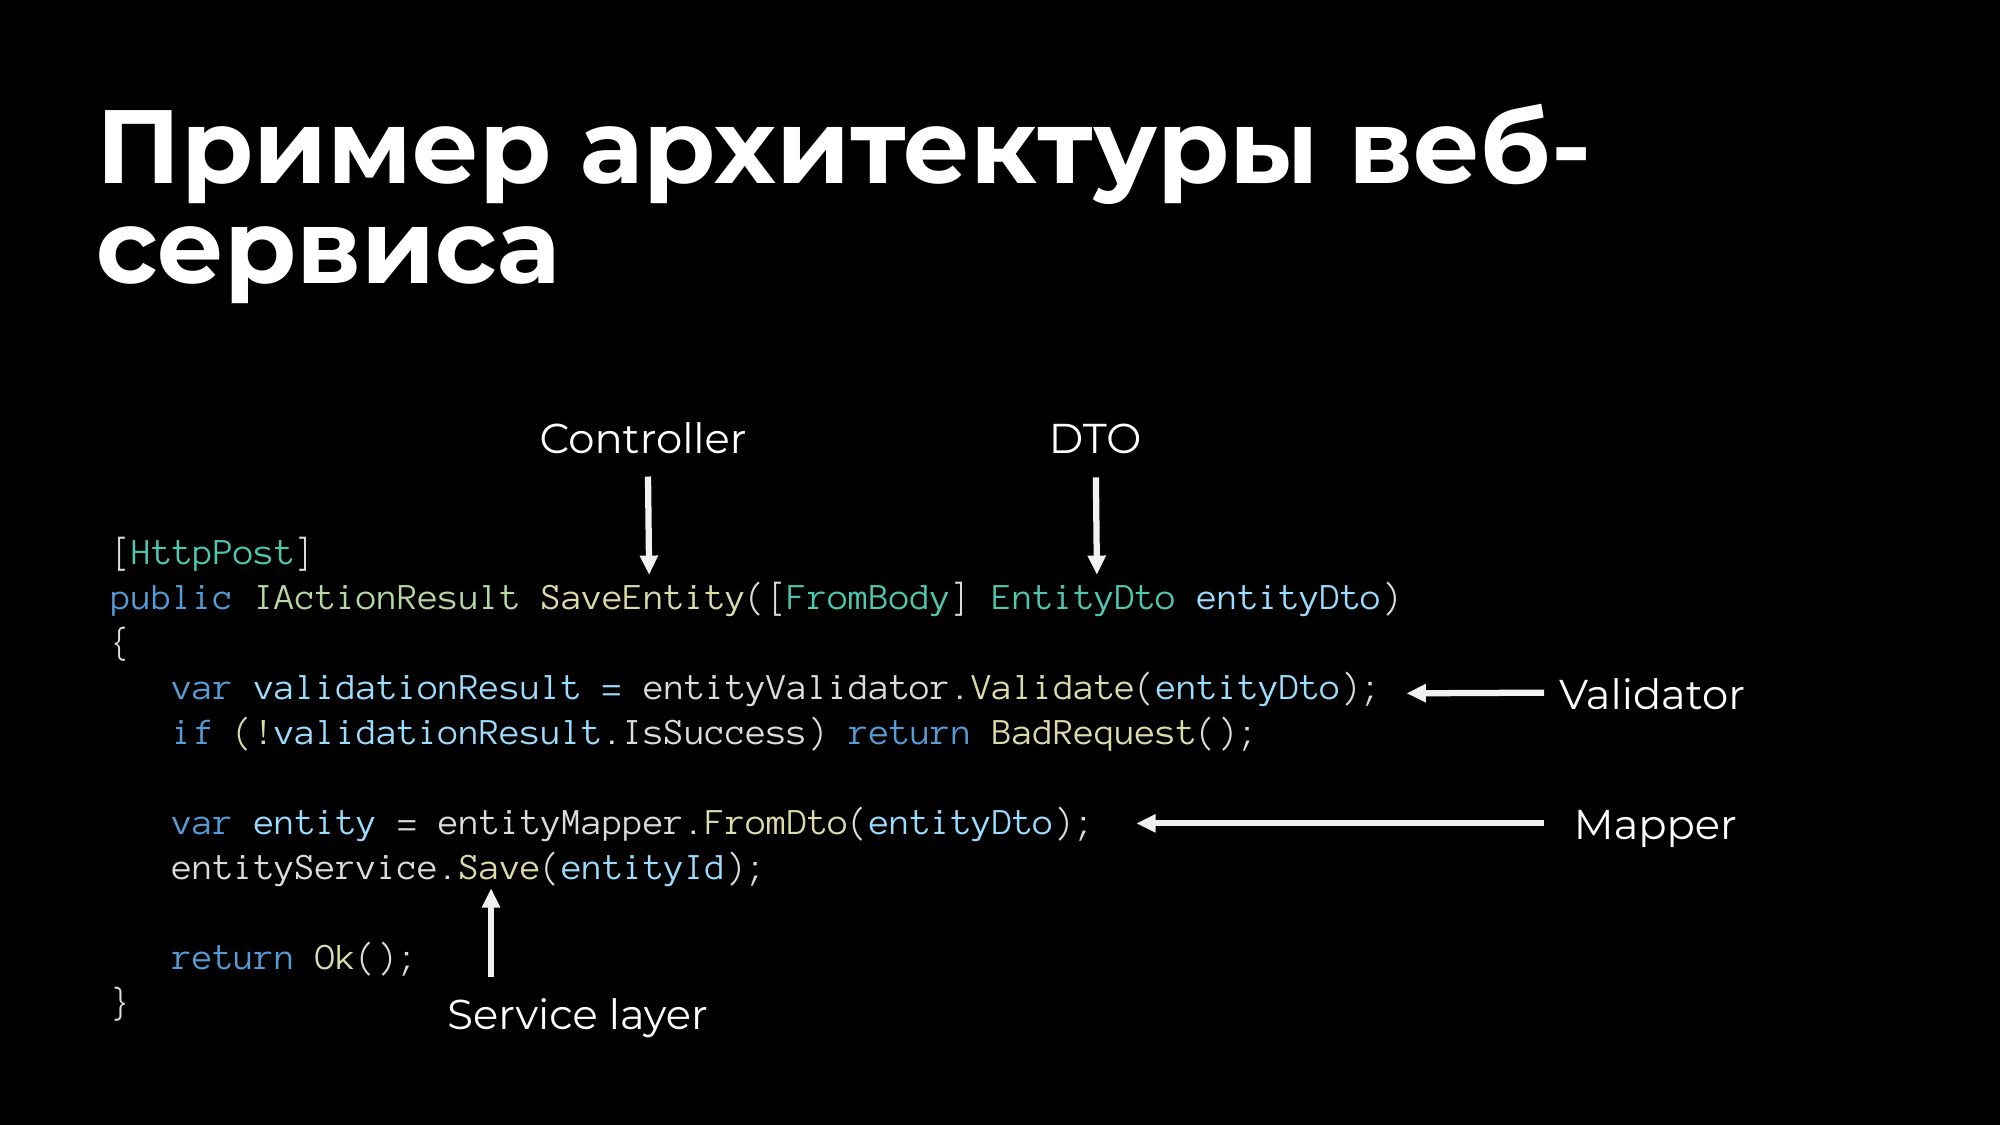

# Пример архитектуры веб-сервиса
Controller
DTO
[HttpPost]
public IActionResult SaveEntity([FromBody] EntityDto entityDto)
{
   var validationResult = entityValidator.Validate(entityDto);
   if (!validationResult.IsSuccess) return BadRequest();

   var entity = entityMapper.FromDto(entityDto);
   entityService.Save(entityId);

   return Ok();
}
Validator
Mapper
Service layer